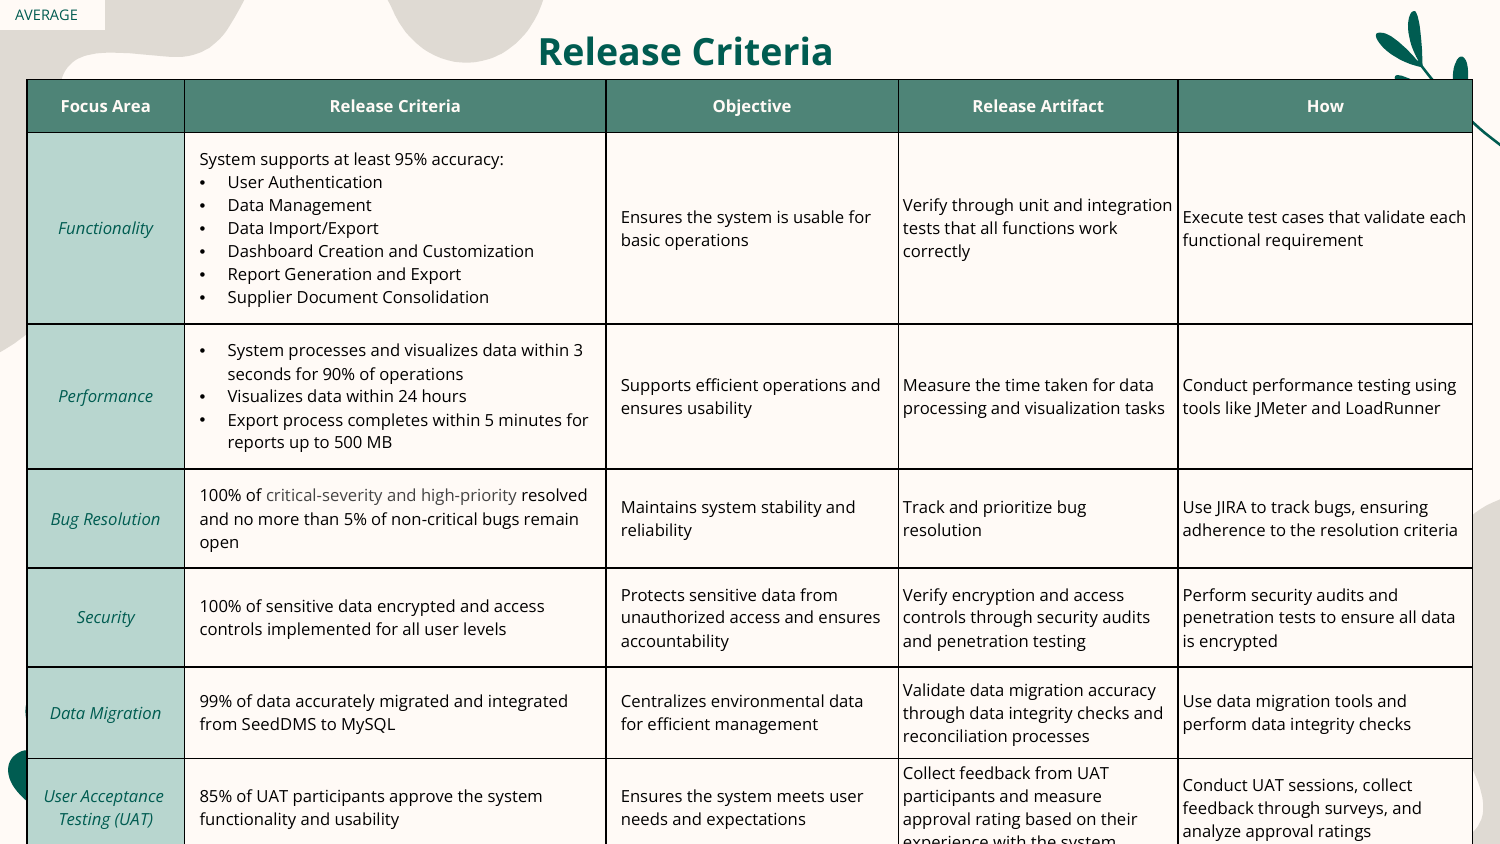

AVERAGE
# Release Criteria
| Focus Area | Release Criteria | Objective | Release Artifact | How |
| --- | --- | --- | --- | --- |
| Functionality | System supports at least 95% accuracy: User Authentication Data Management Data Import/Export Dashboard Creation and Customization Report Generation and Export   Supplier Document Consolidation | Ensures the system is usable for basic operations | Verify through unit and integration tests that all functions work correctly | Execute test cases that validate each functional requirement |
| Performance | System processes and visualizes data within 3 seconds for 90% of operations Visualizes data within 24 hours  Export process completes within 5 minutes for reports up to 500 MB | Supports efficient operations and ensures usability | Measure the time taken for data processing and visualization tasks | Conduct performance testing using tools like JMeter and LoadRunner |
| Bug Resolution | 100% of critical-severity and high-priority resolved and no more than 5% of non-critical bugs remain open | Maintains system stability and reliability | Track and prioritize bug resolution | Use JIRA to track bugs, ensuring adherence to the resolution criteria |
| Security | 100% of sensitive data encrypted and access controls implemented for all user levels | Protects sensitive data from unauthorized access and ensures accountability | Verify encryption and access controls through security audits and penetration testing | Perform security audits and penetration tests to ensure all data is encrypted |
| Data Migration | 99% of data accurately migrated and integrated from SeedDMS to MySQL | Centralizes environmental data for efficient management | Validate data migration accuracy through data integrity checks and reconciliation processes | Use data migration tools and perform data integrity checks |
| User Acceptance Testing (UAT) | 85% of UAT participants approve the system functionality and usability | Ensures the system meets user needs and expectations | Collect feedback from UAT participants and measure approval rating based on their experience with the system | Conduct UAT sessions, collect feedback through surveys, and analyze approval ratings |